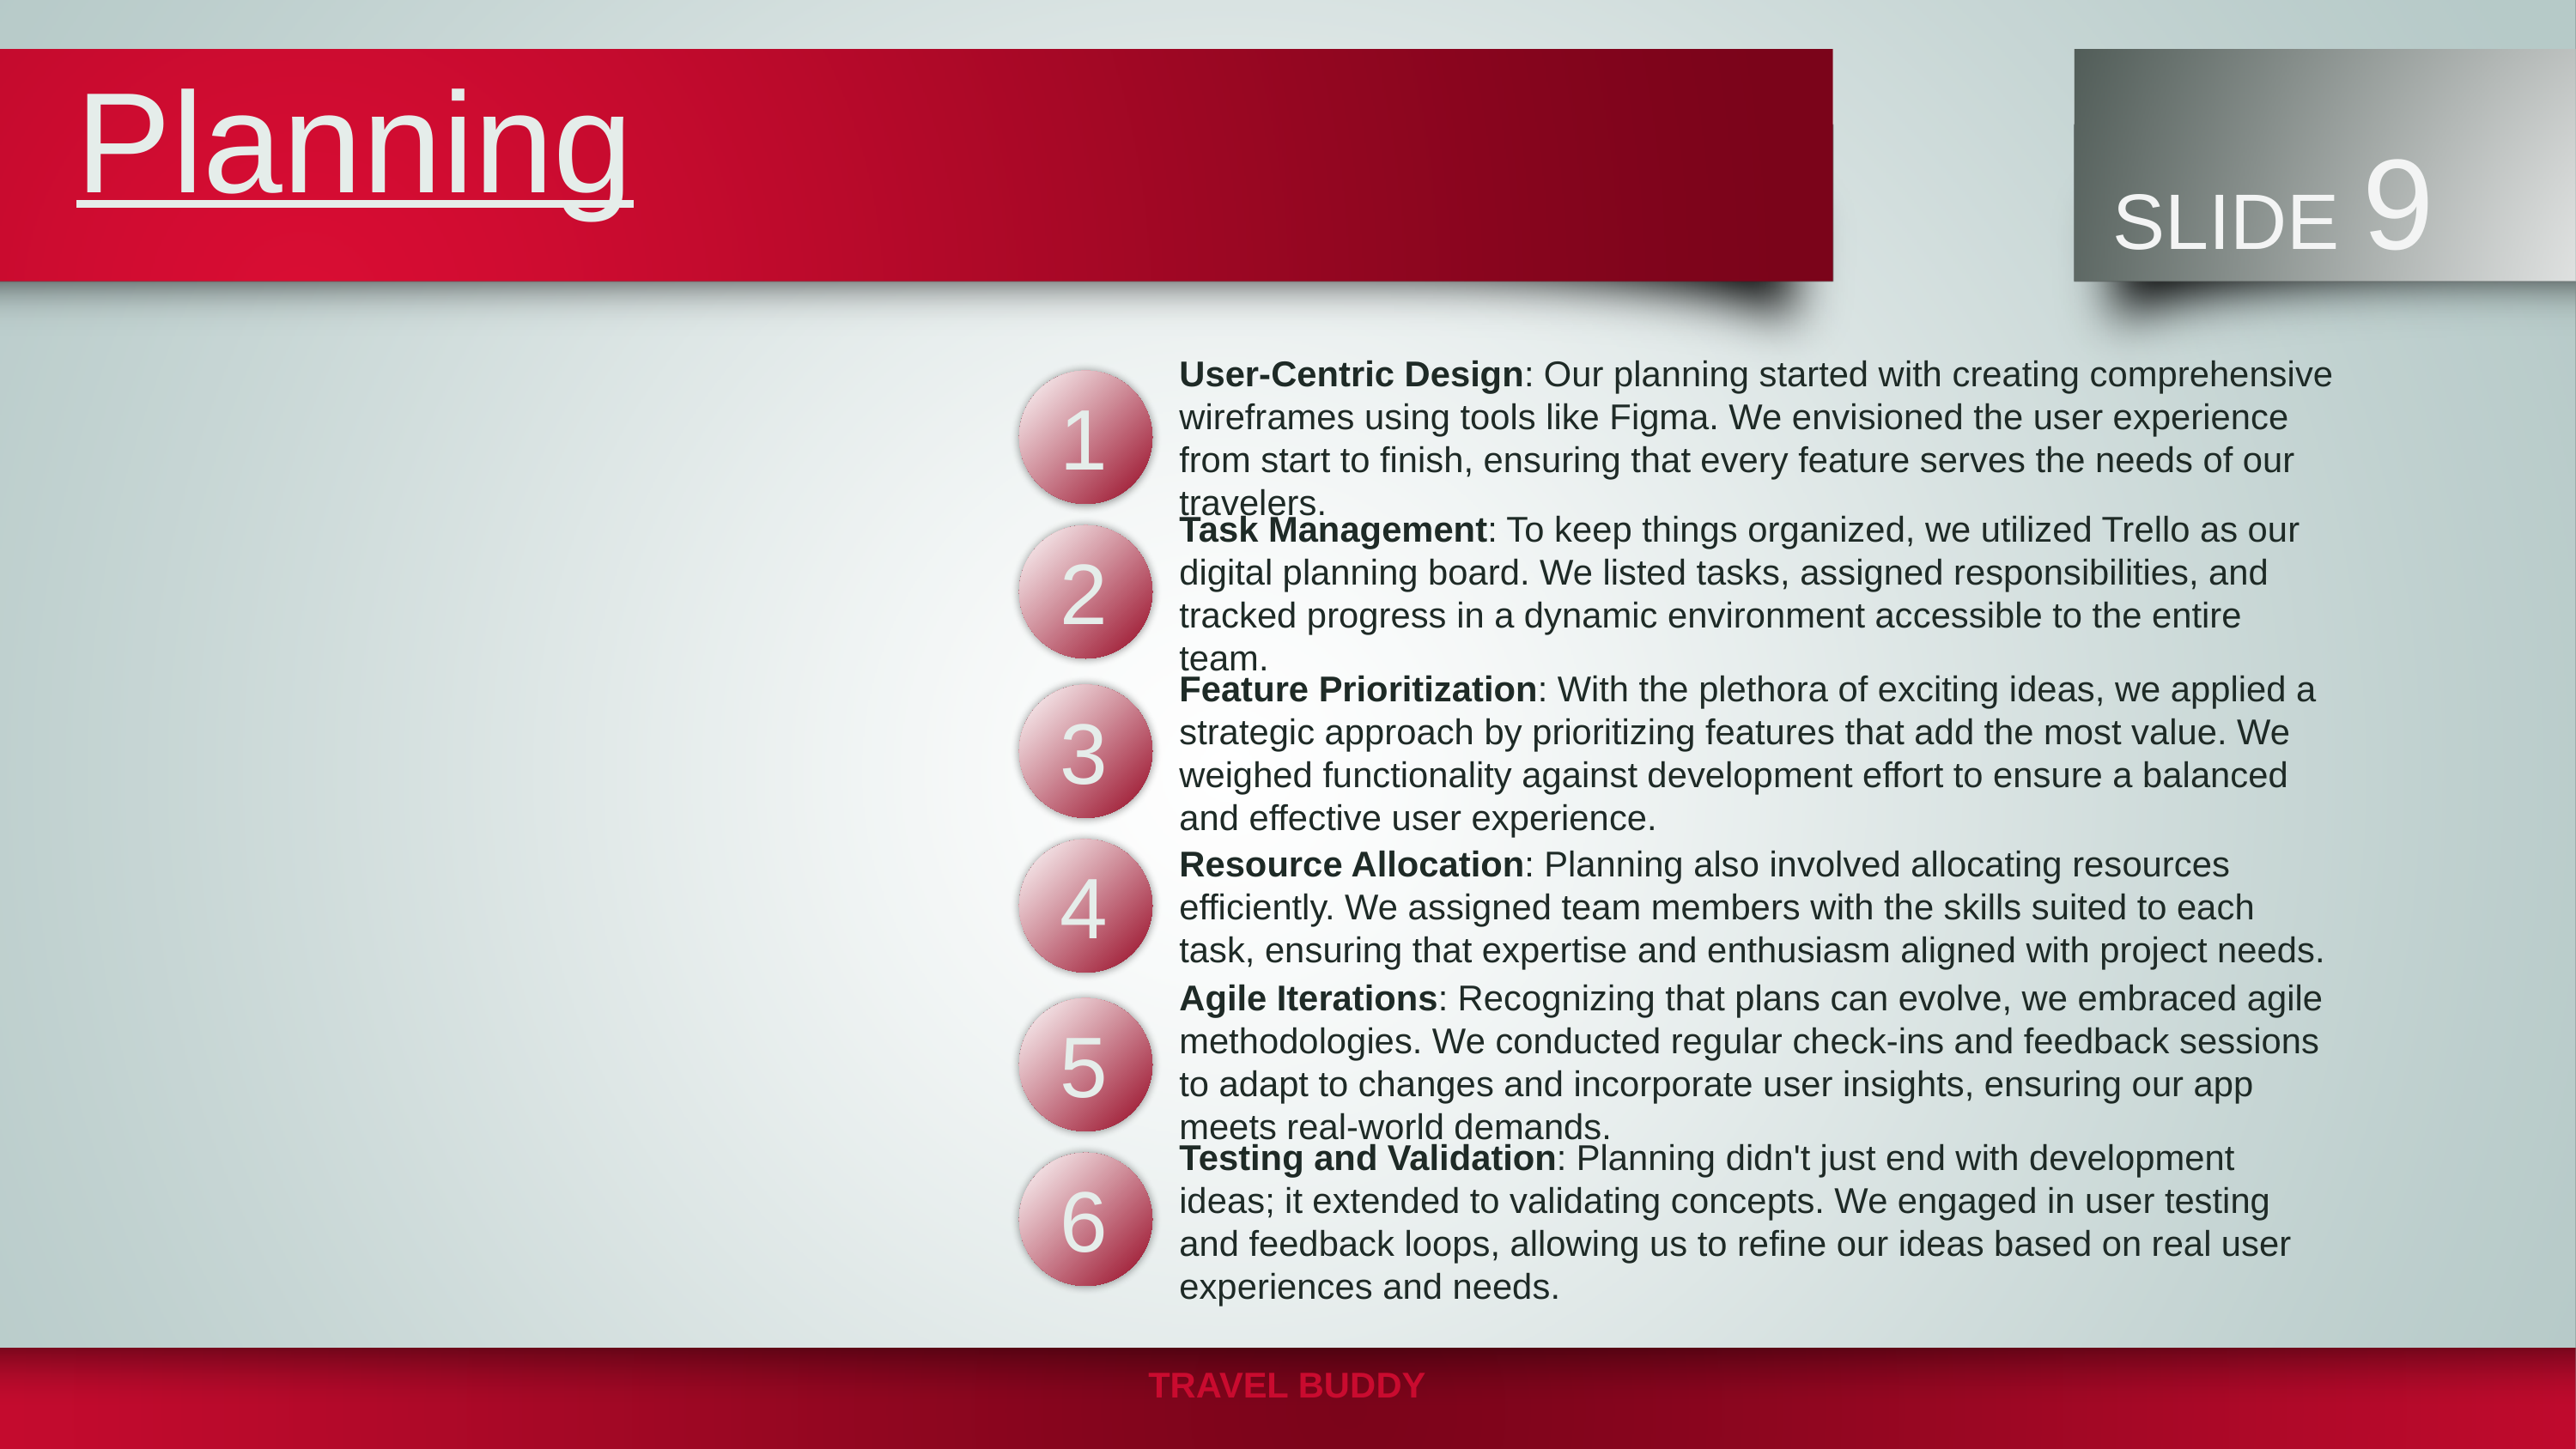

# Planning
 SLIDE 9
User-Centric Design: Our planning started with creating comprehensive wireframes using tools like Figma. We envisioned the user experience from start to finish, ensuring that every feature serves the needs of our travelers.
Task Management: To keep things organized, we utilized Trello as our digital planning board. We listed tasks, assigned responsibilities, and tracked progress in a dynamic environment accessible to the entire team.
Feature Prioritization: With the plethora of exciting ideas, we applied a strategic approach by prioritizing features that add the most value. We weighed functionality against development effort to ensure a balanced and effective user experience.
Resource Allocation: Planning also involved allocating resources efficiently. We assigned team members with the skills suited to each task, ensuring that expertise and enthusiasm aligned with project needs.
Agile Iterations: Recognizing that plans can evolve, we embraced agile methodologies. We conducted regular check-ins and feedback sessions to adapt to changes and incorporate user insights, ensuring our app meets real-world demands.
Testing and Validation: Planning didn't just end with development ideas; it extended to validating concepts. We engaged in user testing and feedback loops, allowing us to refine our ideas based on real user experiences and needs.
TRAVEL BUDDY